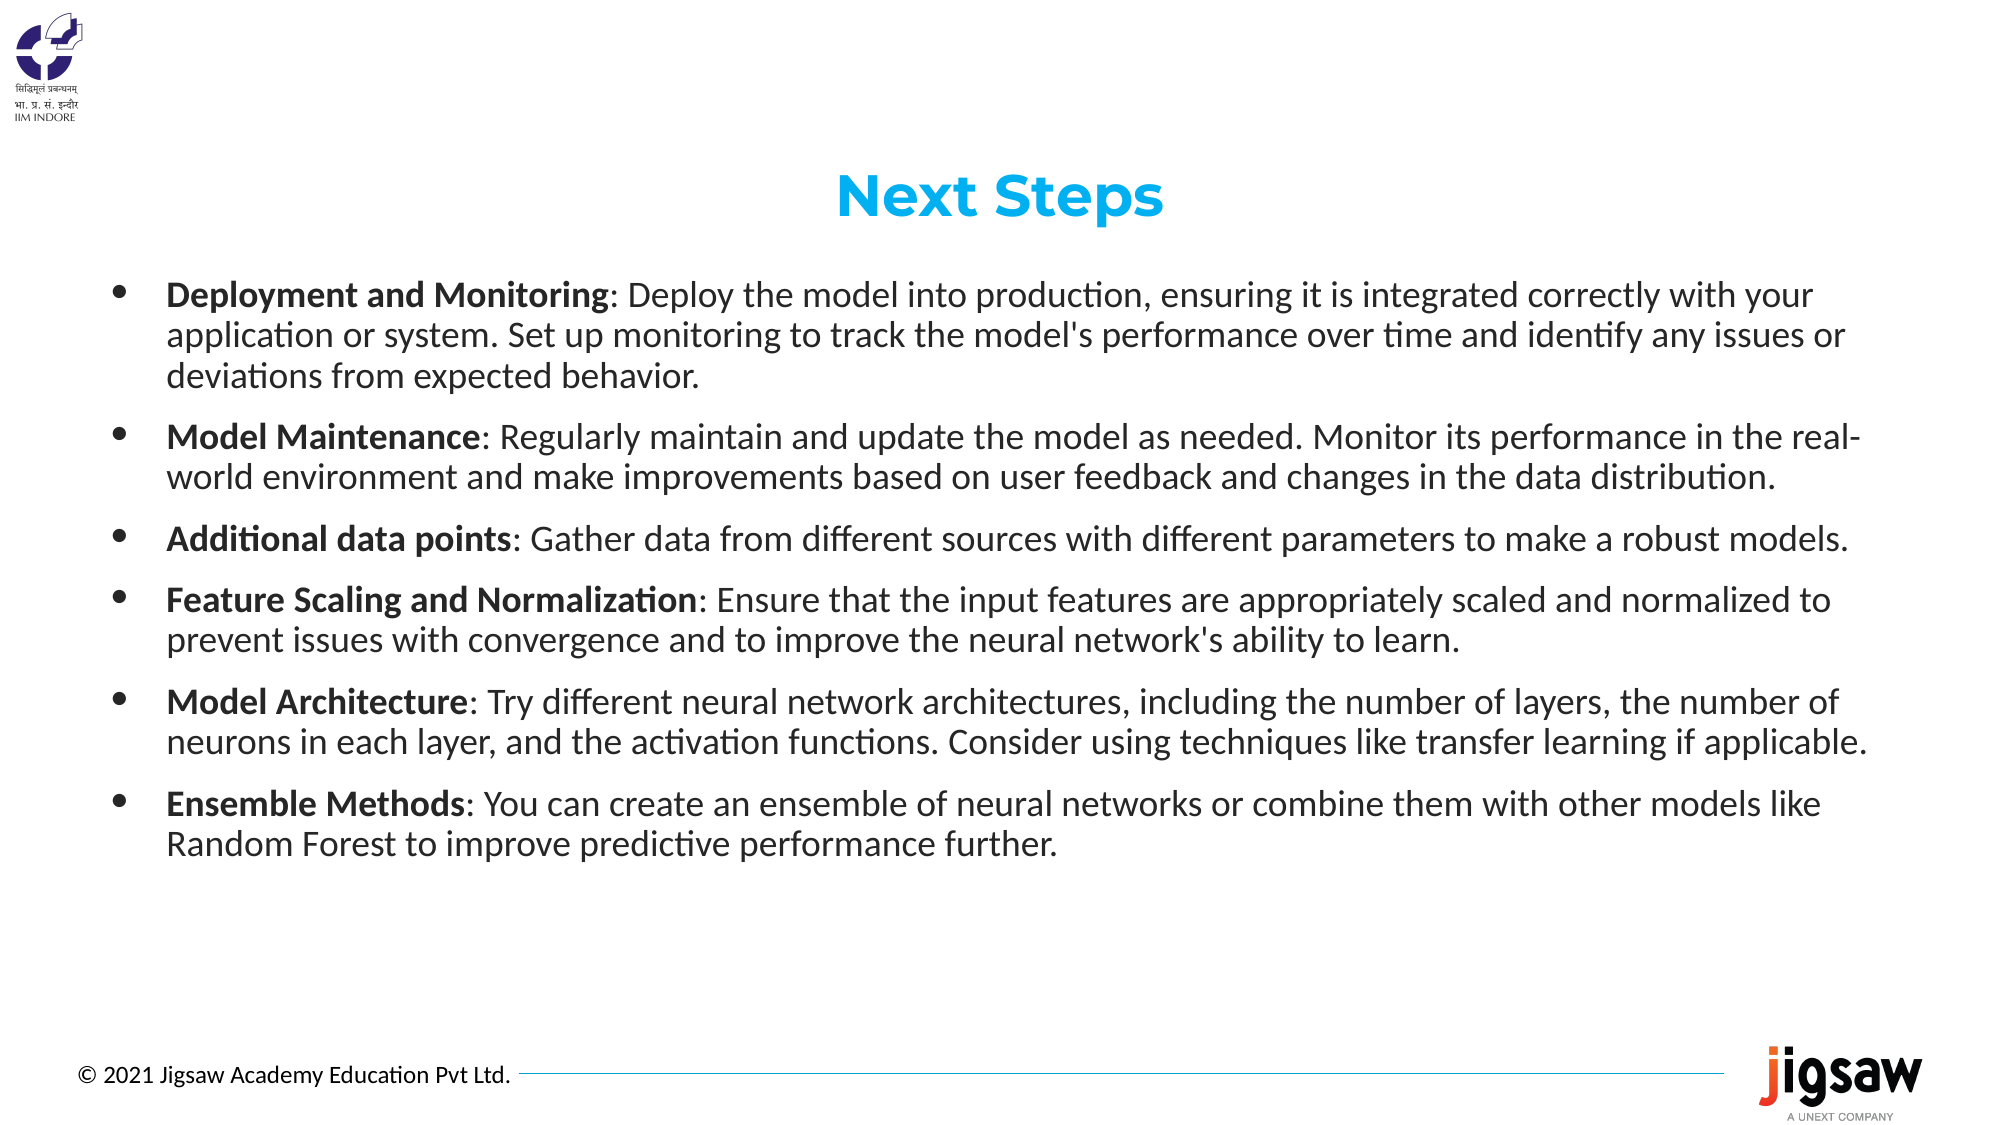

Next Steps
Deployment and Monitoring: Deploy the model into production, ensuring it is integrated correctly with your application or system. Set up monitoring to track the model's performance over time and identify any issues or deviations from expected behavior.
Model Maintenance: Regularly maintain and update the model as needed. Monitor its performance in the real-world environment and make improvements based on user feedback and changes in the data distribution.
Additional data points: Gather data from different sources with different parameters to make a robust models.
Feature Scaling and Normalization: Ensure that the input features are appropriately scaled and normalized to prevent issues with convergence and to improve the neural network's ability to learn.
Model Architecture: Try different neural network architectures, including the number of layers, the number of neurons in each layer, and the activation functions. Consider using techniques like transfer learning if applicable.
Ensemble Methods: You can create an ensemble of neural networks or combine them with other models like Random Forest to improve predictive performance further.